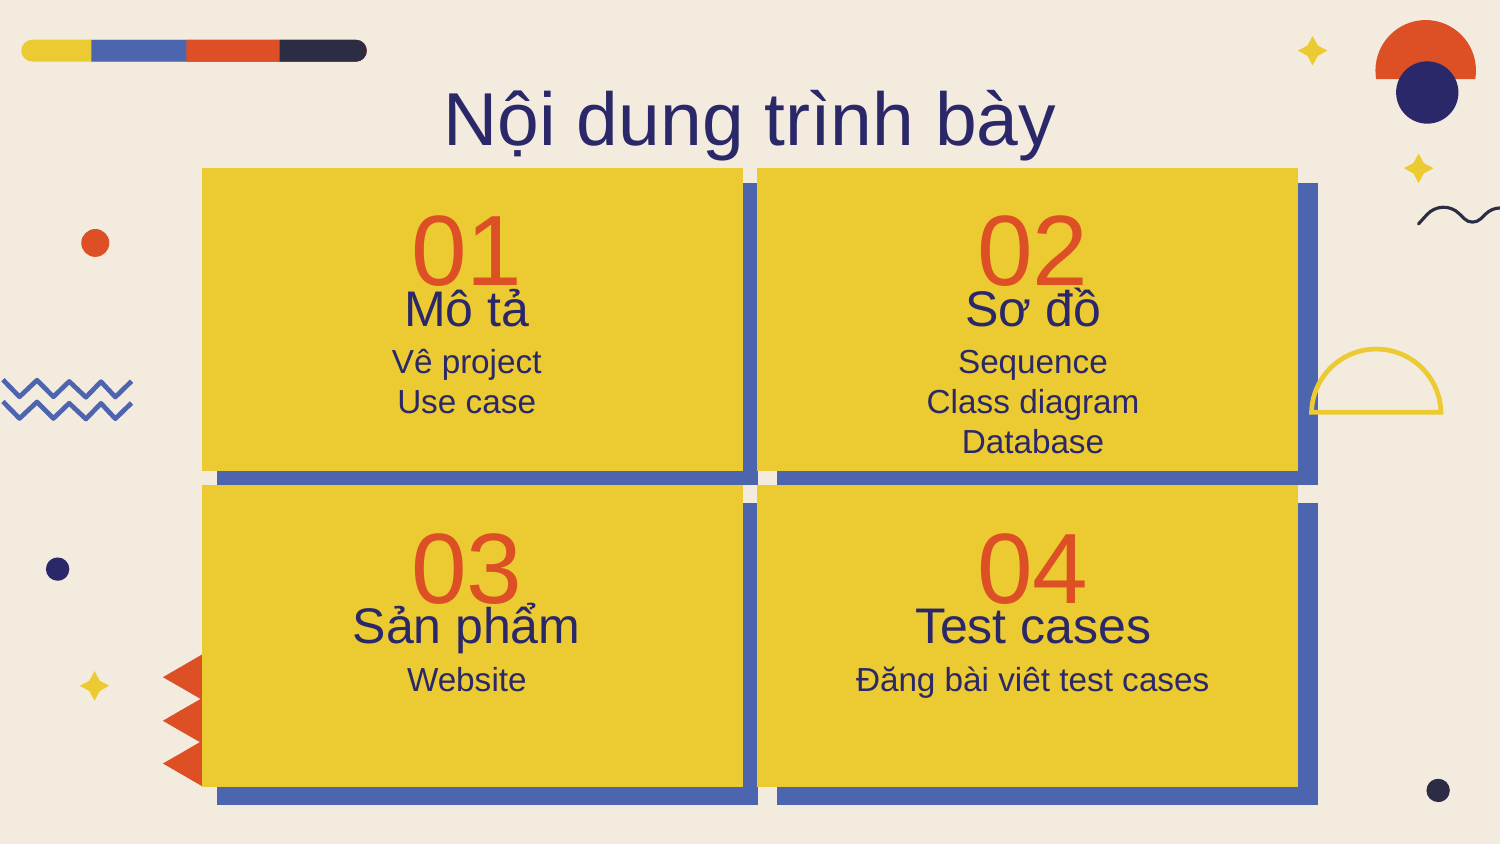

Nội dung trình bày
01
02
# Mô tả
Sơ đồ
Vê project
Use case
Sequence
Class diagram
Database
03
04
Sản phẩm
Test cases
Website
Đăng bài viêt test cases